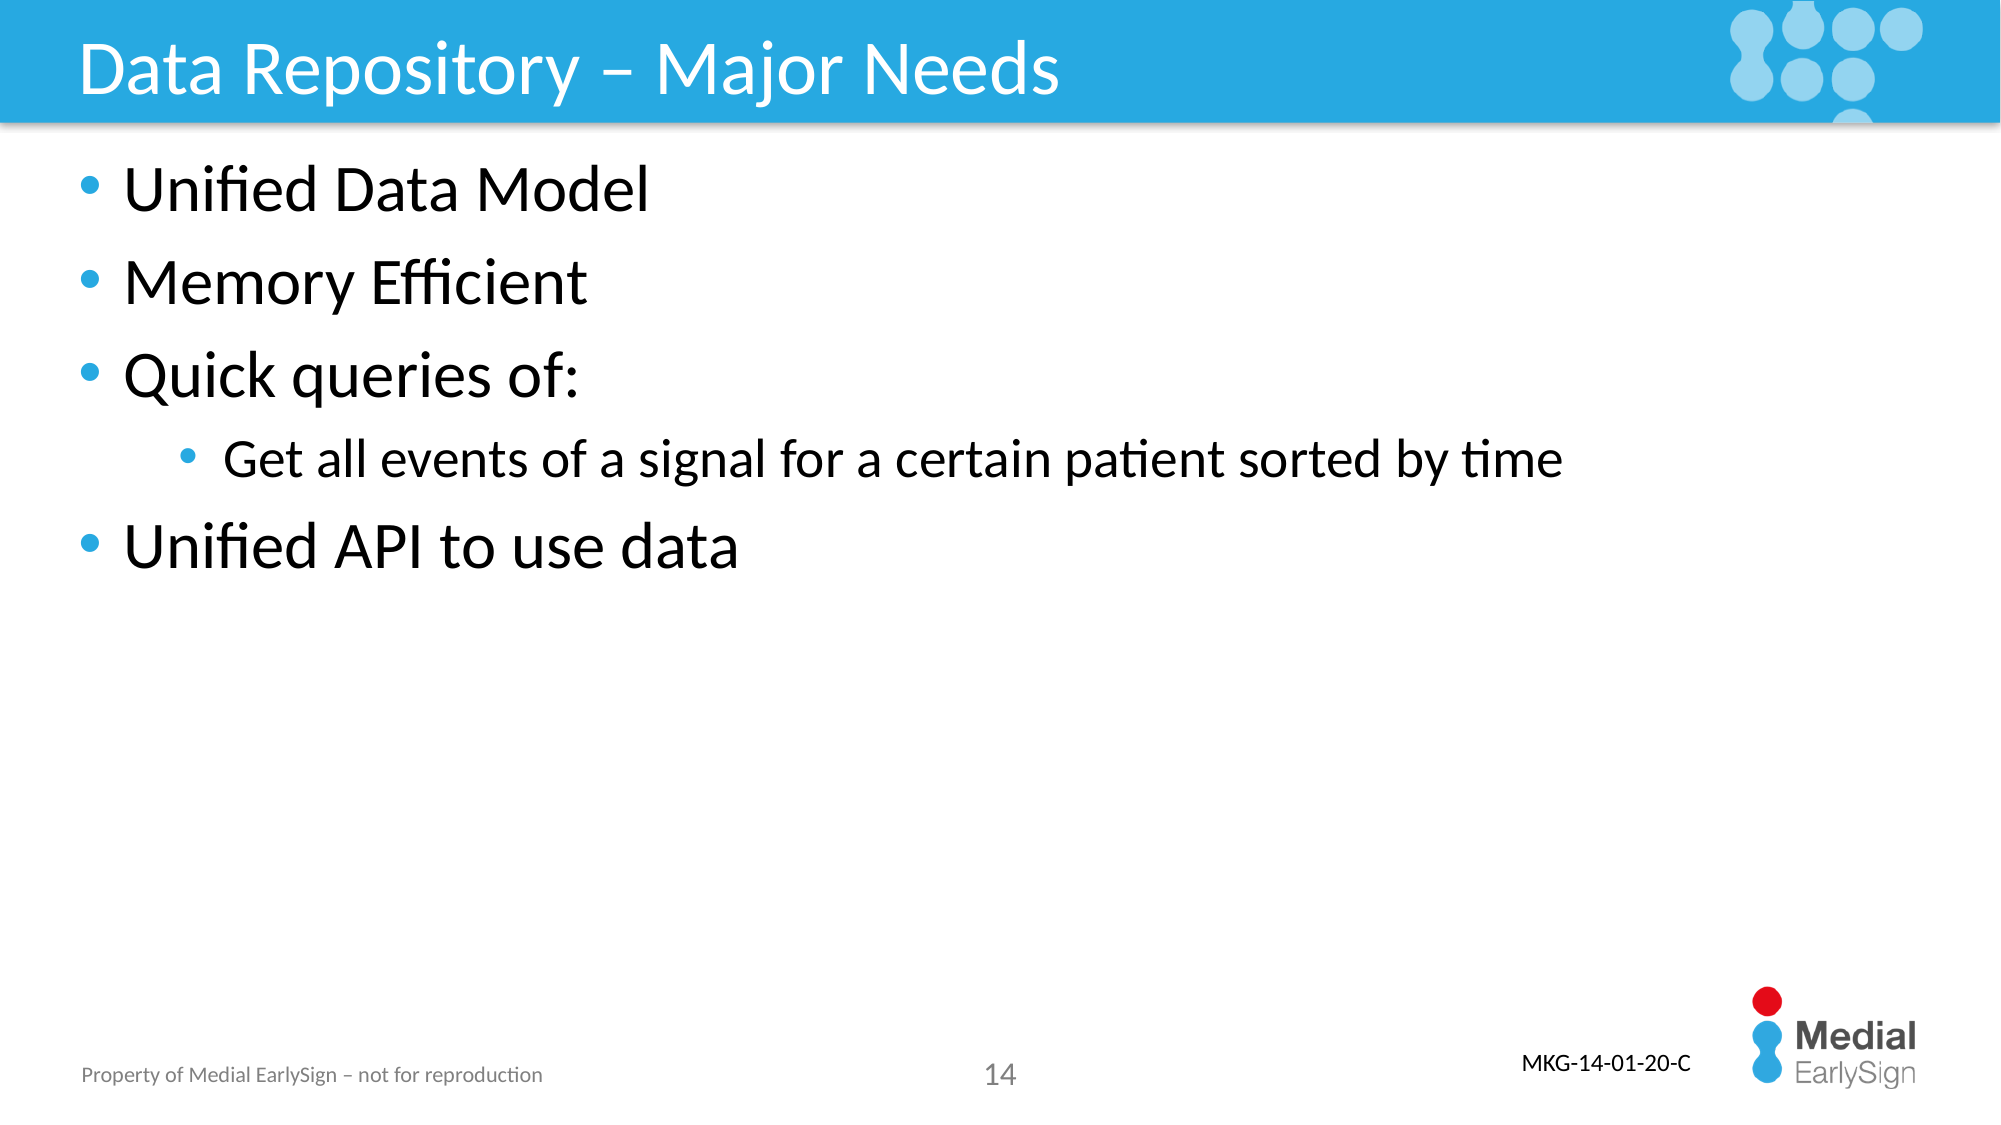

# Data Repository – Major Needs
Unified Data Model
Memory Efficient
Quick queries of:
Get all events of a signal for a certain patient sorted by time
Unified API to use data